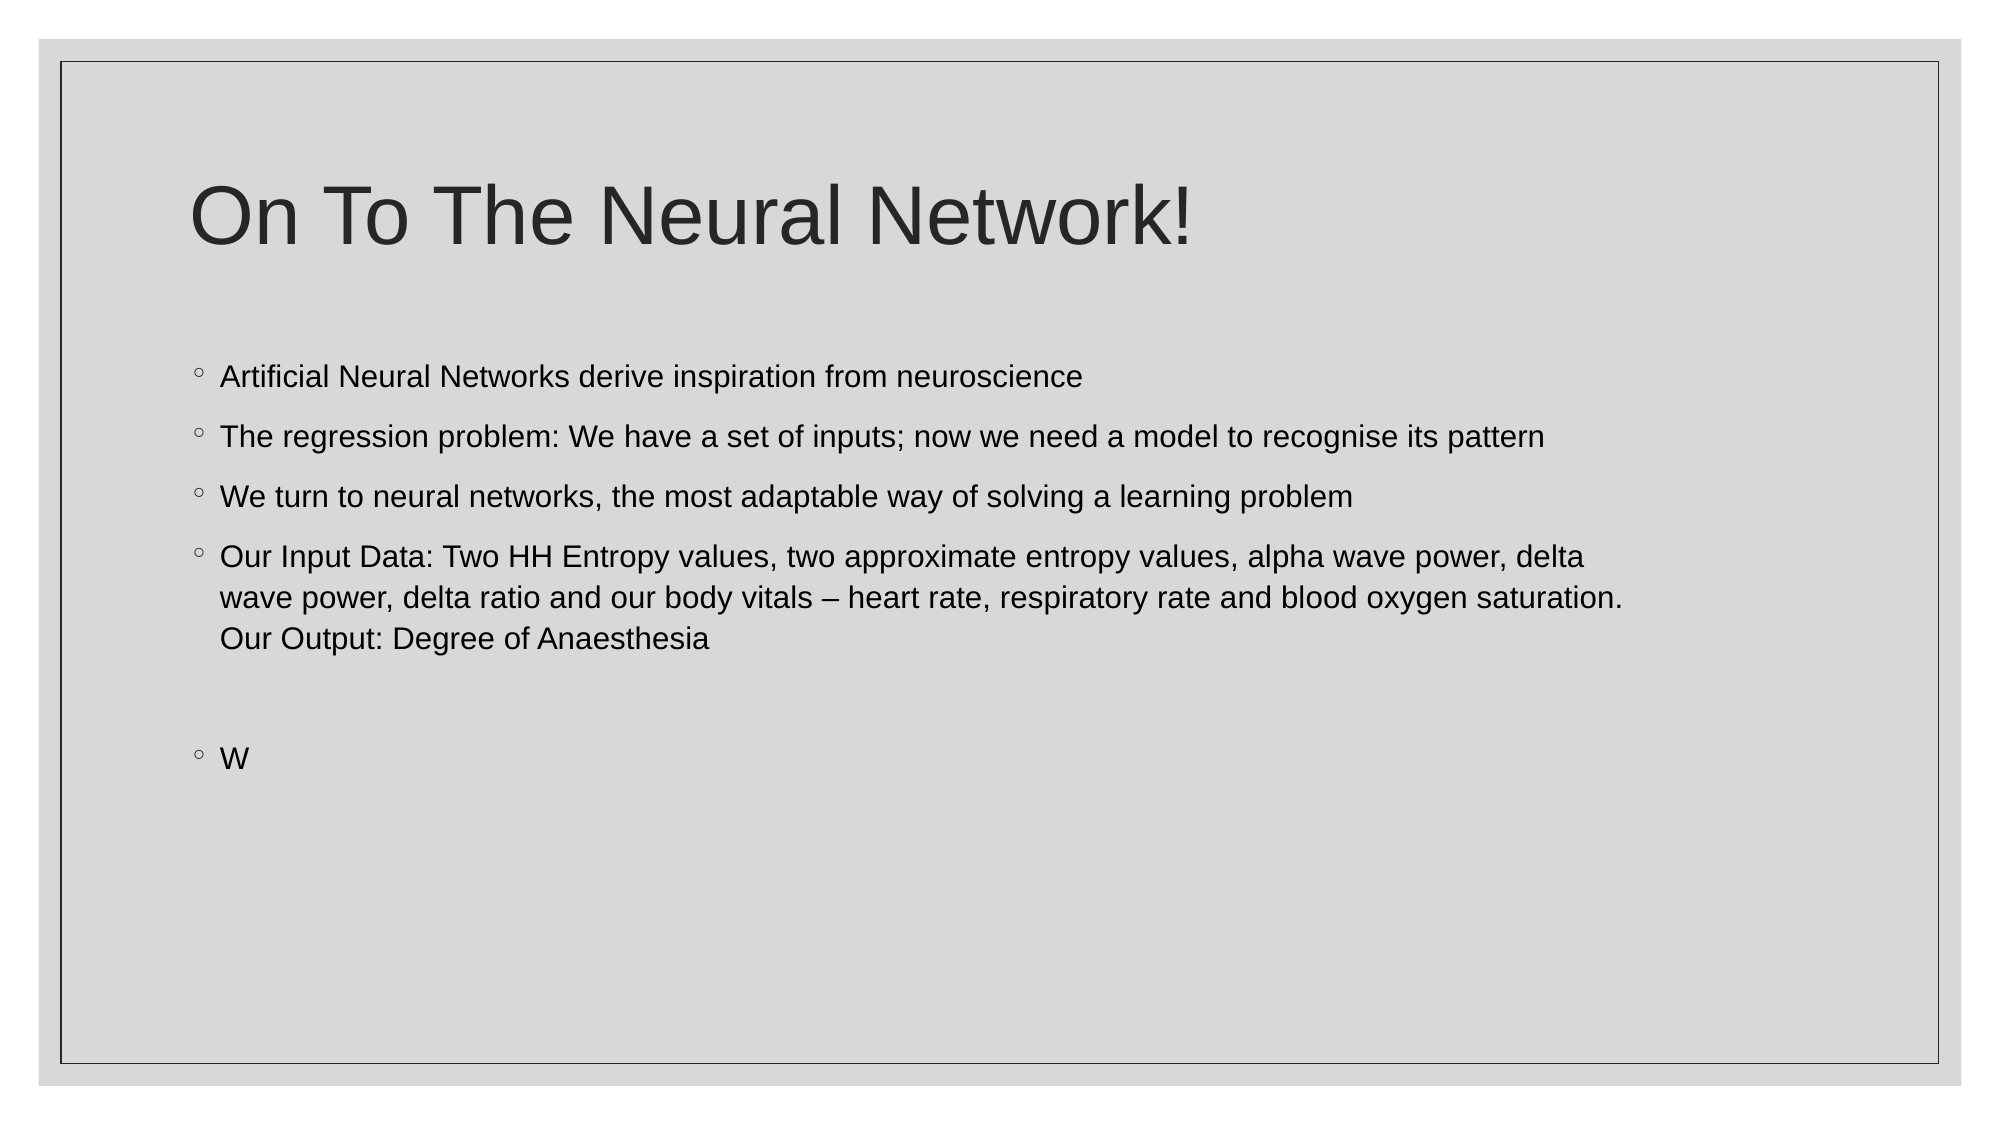

# On To The Neural Network!
Artificial Neural Networks derive inspiration from neuroscience
The regression problem: We have a set of inputs; now we need a model to recognise its pattern
We turn to neural networks, the most adaptable way of solving a learning problem
Our Input Data: Two HH Entropy values, two approximate entropy values, alpha wave power, delta wave power, delta ratio and our body vitals – heart rate, respiratory rate and blood oxygen saturation.
Our Output: Degree of Anaesthesia

W